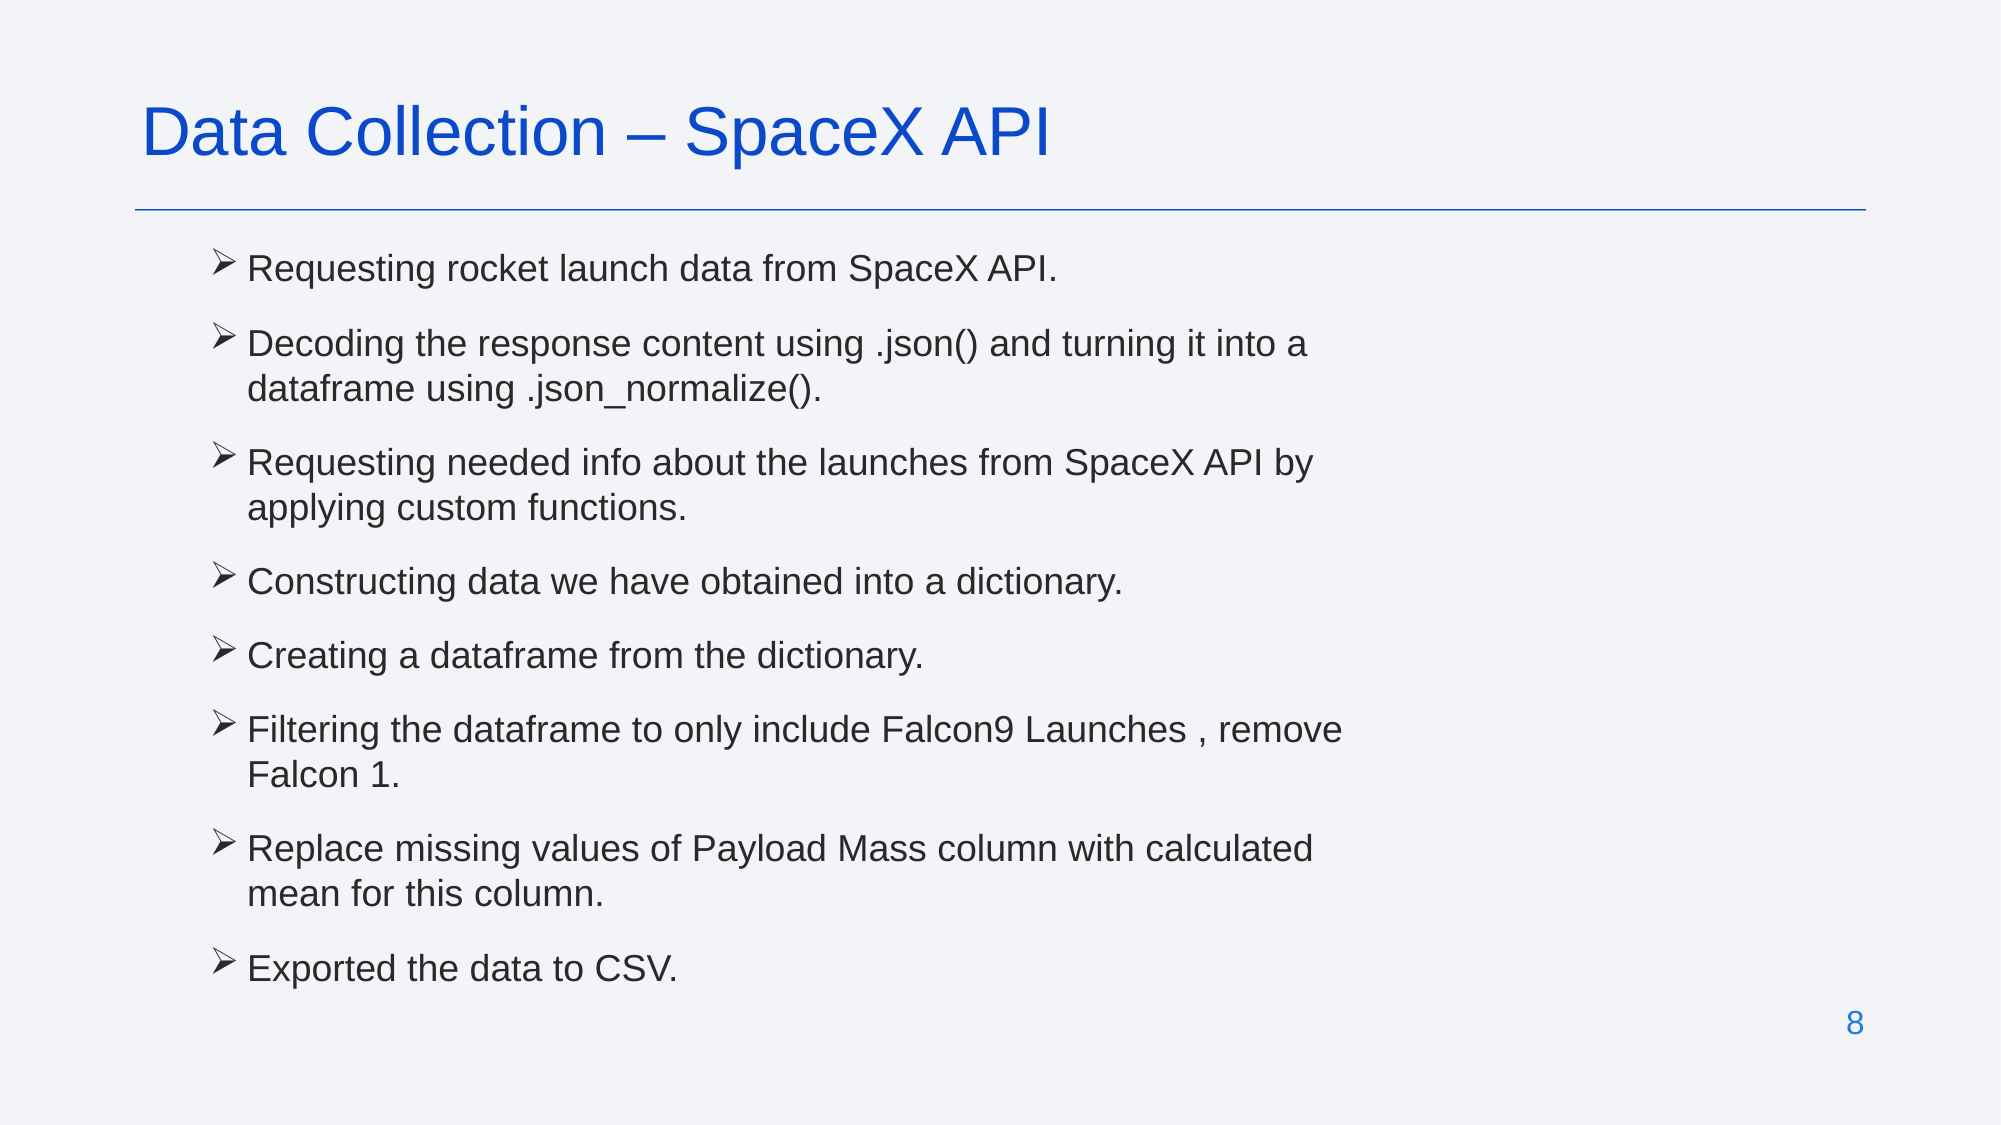

Data Collection – SpaceX API
Requesting rocket launch data from SpaceX API.
Decoding the response content using .json() and turning it into a dataframe using .json_normalize().
Requesting needed info about the launches from SpaceX API by applying custom functions.
Constructing data we have obtained into a dictionary.
Creating a dataframe from the dictionary.
Filtering the dataframe to only include Falcon9 Launches , remove Falcon 1.
Replace missing values of Payload Mass column with calculated mean for this column.
Exported the data to CSV.

8